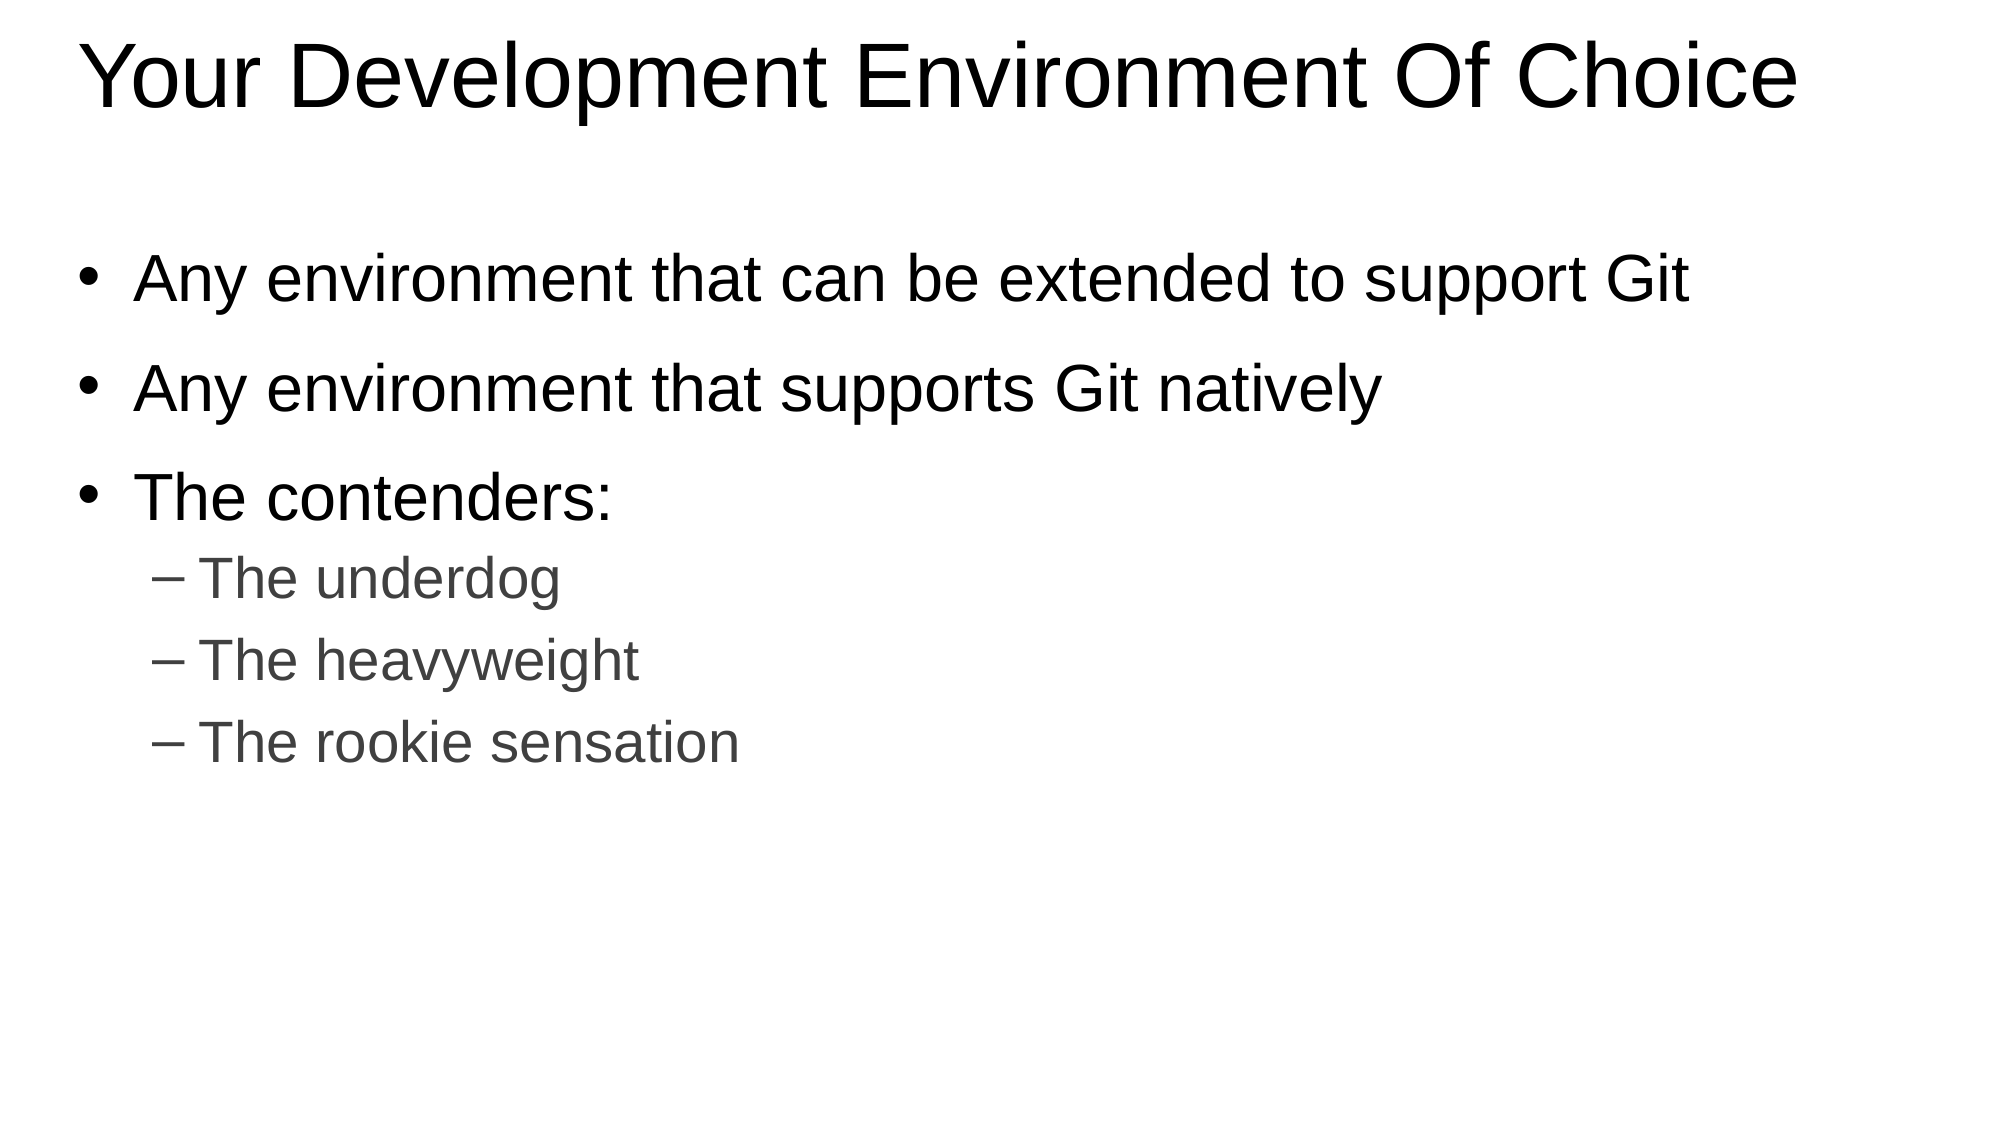

# Your Development Environment Of Choice
Any environment that can be extended to support Git
Any environment that supports Git natively
The contenders:
The underdog
The heavyweight
The rookie sensation